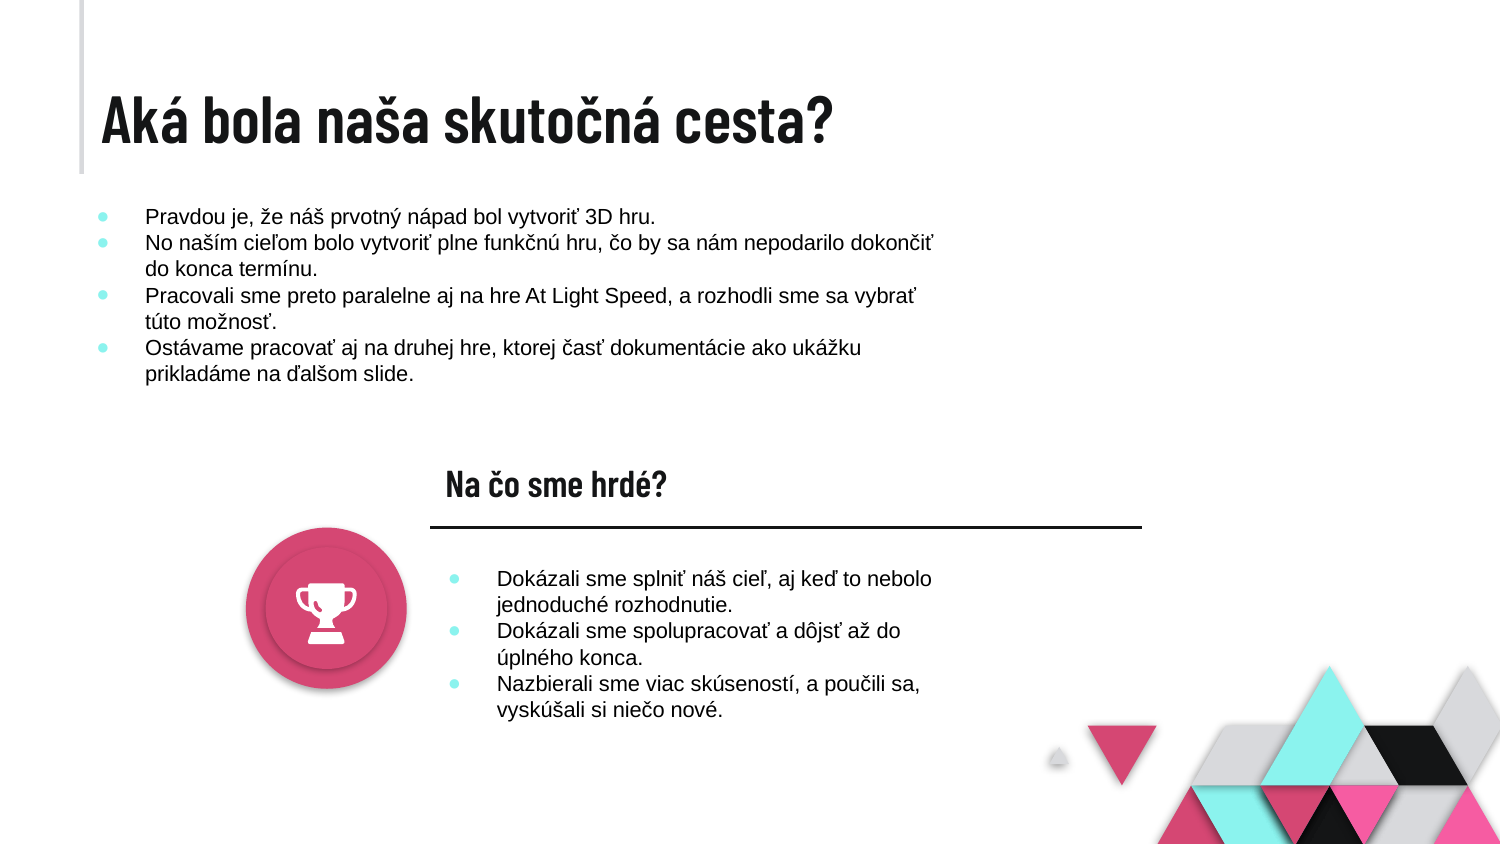

# Aká bola naša skutočná cesta?
Pravdou je, že náš prvotný nápad bol vytvoriť 3D hru.
No naším cieľom bolo vytvoriť plne funkčnú hru, čo by sa nám nepodarilo dokončiť do konca termínu.
Pracovali sme preto paralelne aj na hre At Light Speed, a rozhodli sme sa vybrať túto možnosť.
Ostávame pracovať aj na druhej hre, ktorej časť dokumentácie ako ukážku prikladáme na ďalšom slide.

Na čo sme hrdé?

Dokázali sme splniť náš cieľ, aj keď to nebolo jednoduché rozhodnutie.
Dokázali sme spolupracovať a dôjsť až do úplného konca.
Nazbierali sme viac skúseností, a poučili sa, vyskúšali si niečo nové.